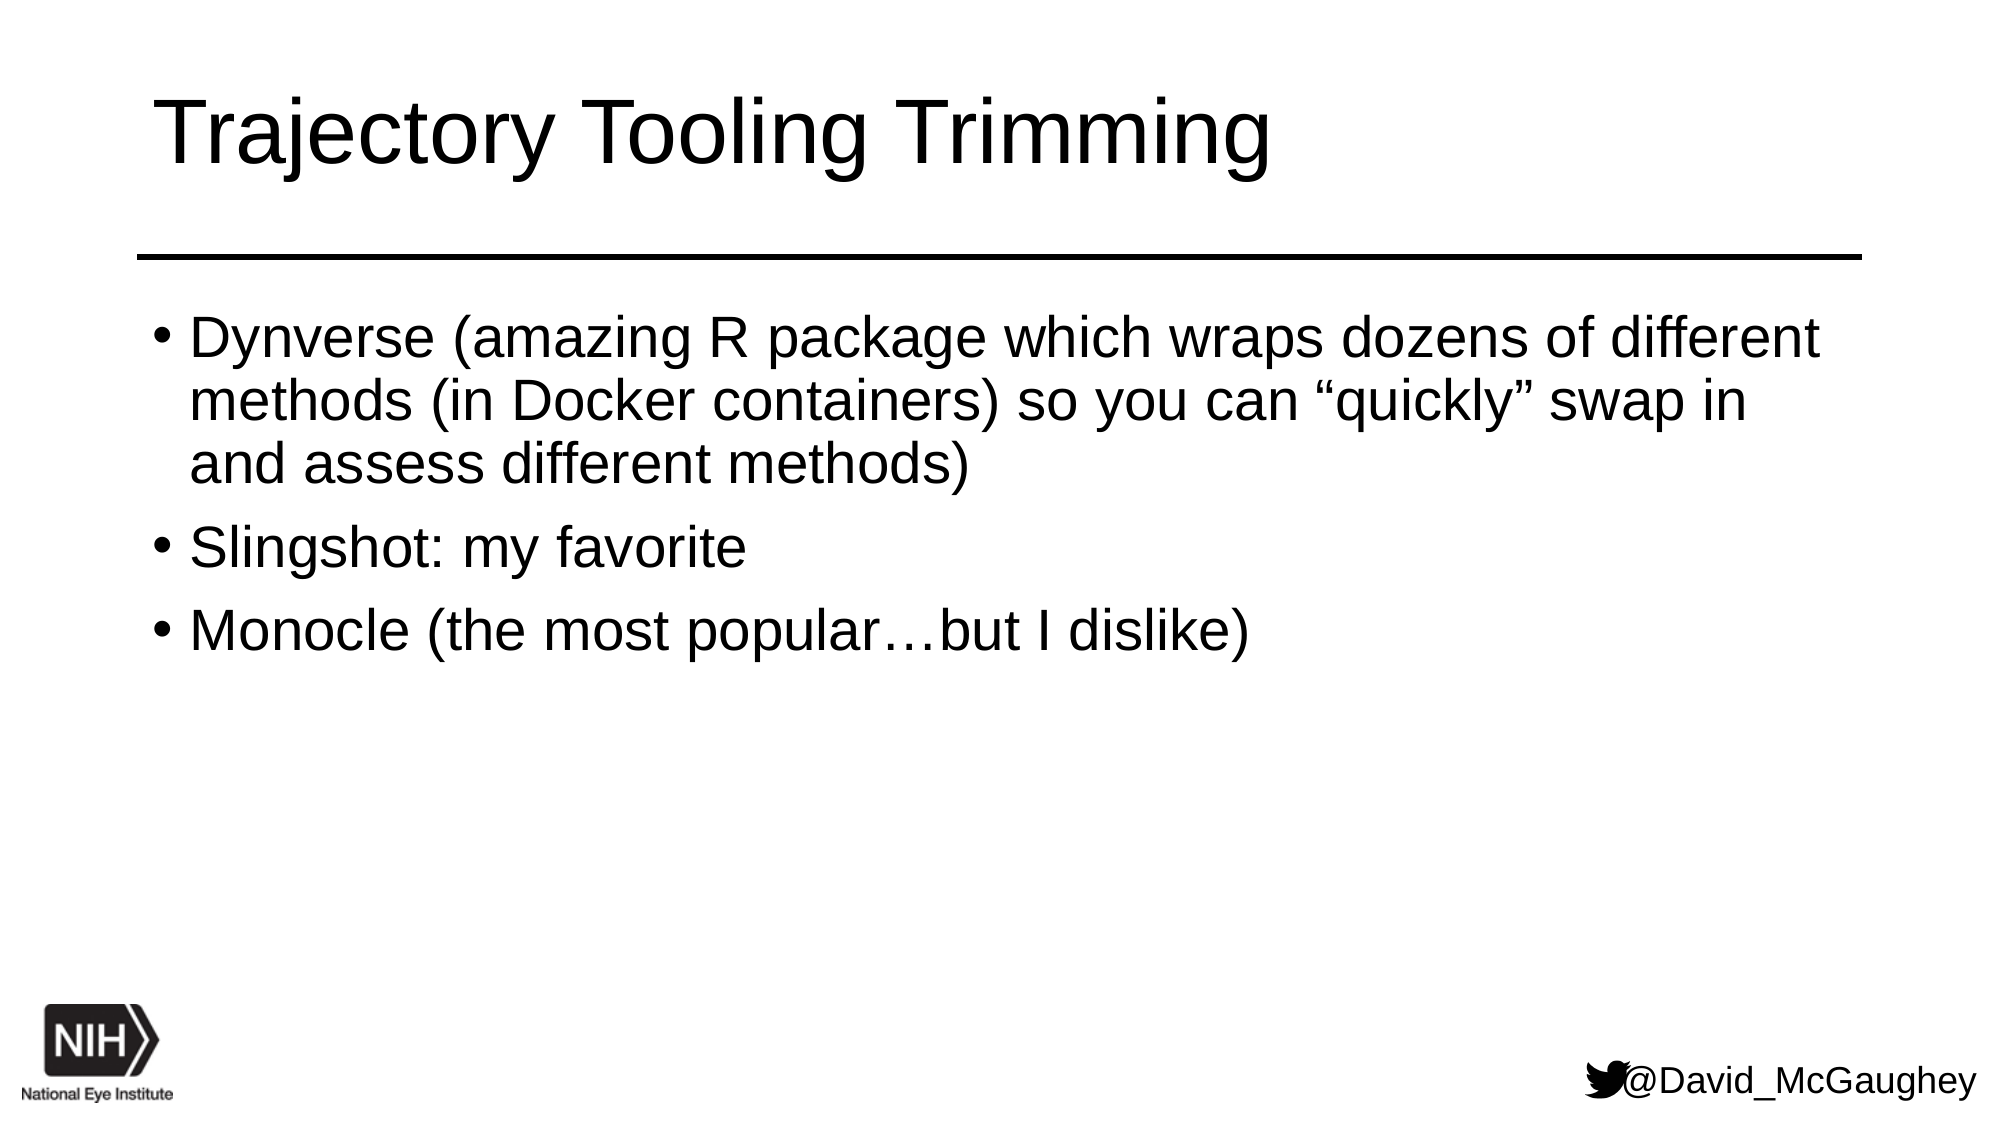

# Trajectory Tooling Trimming
Dynverse (amazing R package which wraps dozens of different methods (in Docker containers) so you can “quickly” swap in and assess different methods)
Slingshot: my favorite
Monocle (the most popular…but I dislike)